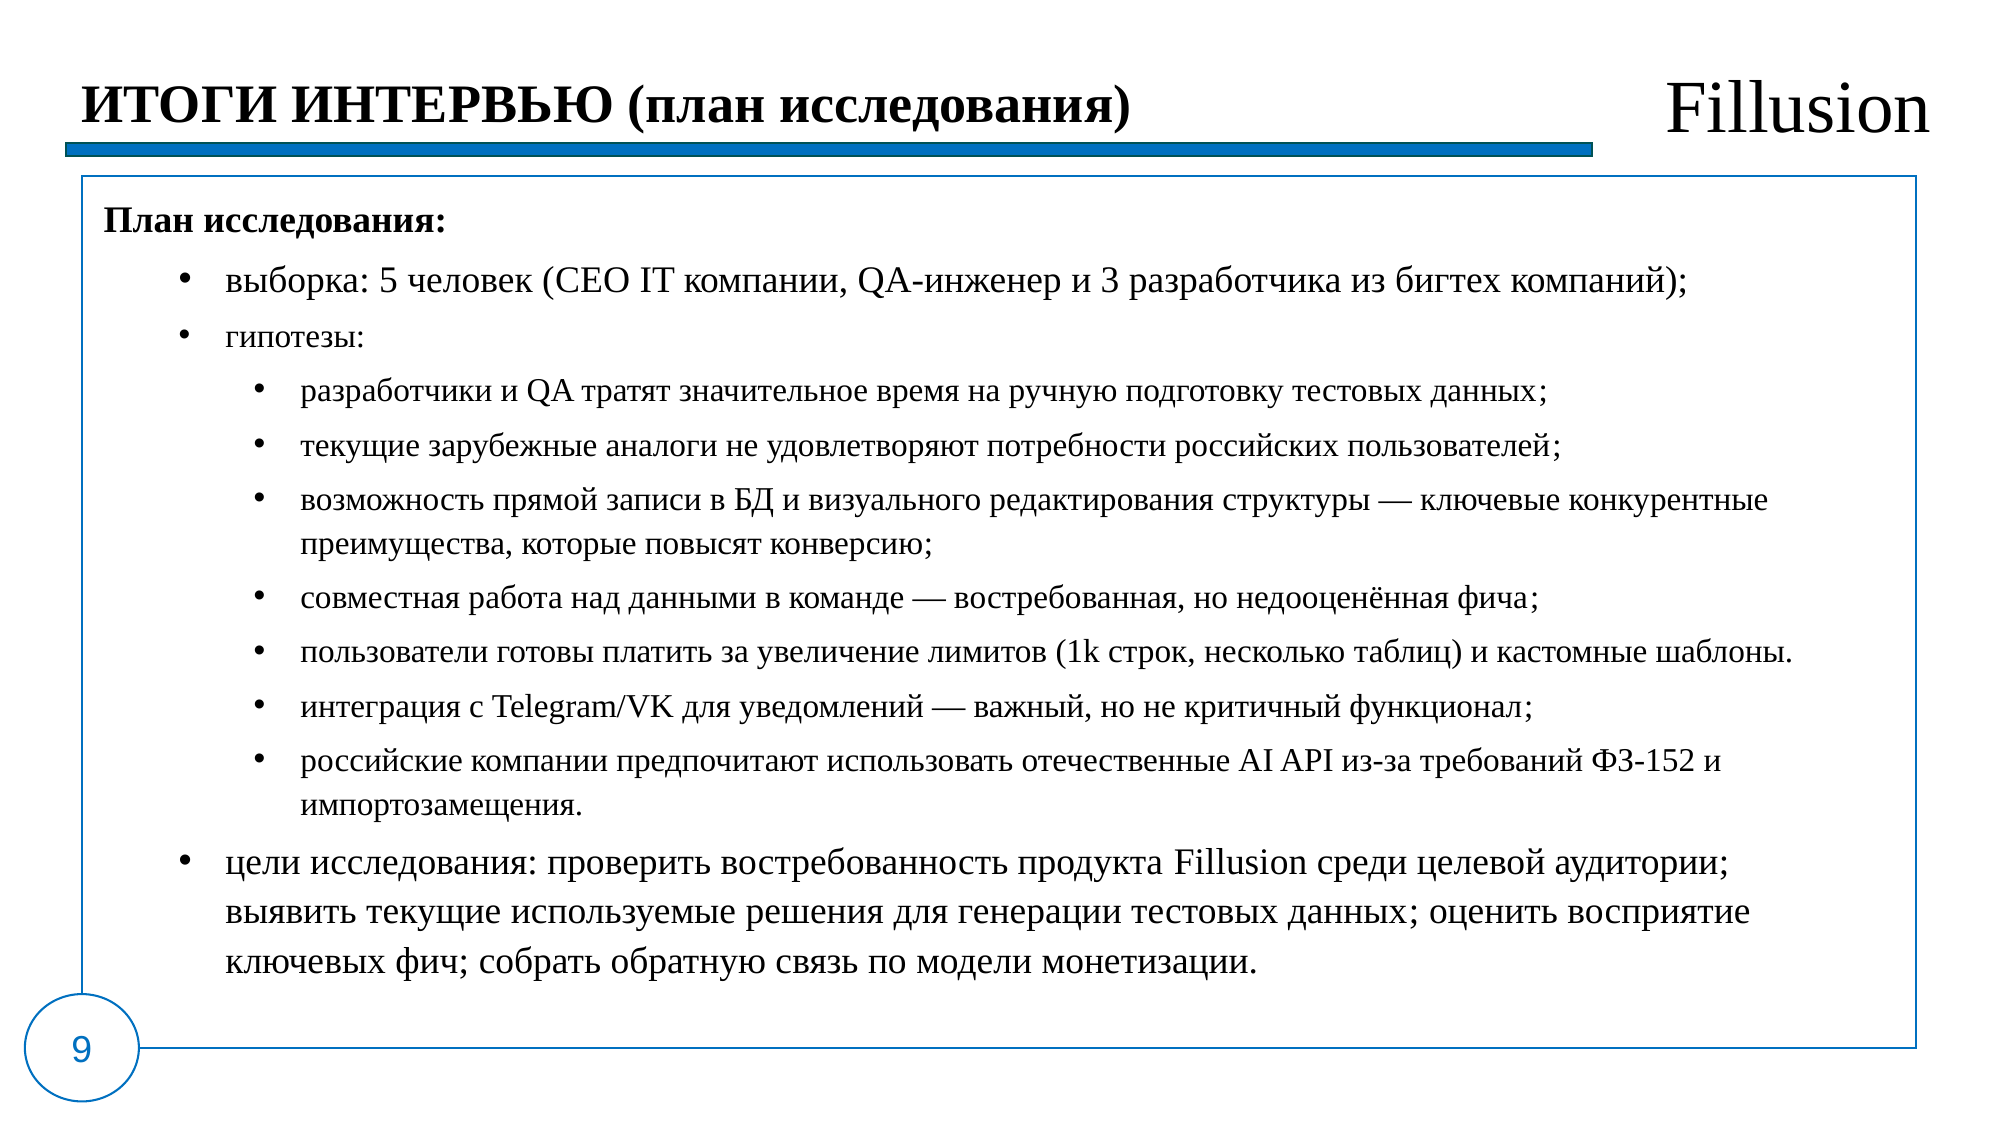

ИТОГИ ИНТЕРВЬЮ (план исследования)
Fillusion​

План исследования:
выборка: 5 человек (CEO IT компании, QA-инженер и 3 разработчика из бигтех компаний);
гипотезы:
разработчики и QA тратят значительное время на ручную подготовку тестовых данных;
текущие зарубежные аналоги не удовлетворяют потребности российских пользователей;
возможность прямой записи в БД и визуального редактирования структуры — ключевые конкурентные преимущества, которые повысят конверсию;
совместная работа над данными в команде — востребованная, но недооценённая фича;
пользователи готовы платить за увеличение лимитов (1k строк, несколько таблиц) и кастомные шаблоны.
интеграция с Telegram/VK для уведомлений — важный, но не критичный функционал;
российские компании предпочитают использовать отечественные AI API из-за требований ФЗ-152 и импортозамещения.
цели исследования: проверить востребованность продукта Fillusion среди целевой аудитории; выявить текущие используемые решения для генерации тестовых данных; оценить восприятие ключевых фич; собрать обратную связь по модели монетизации.
9